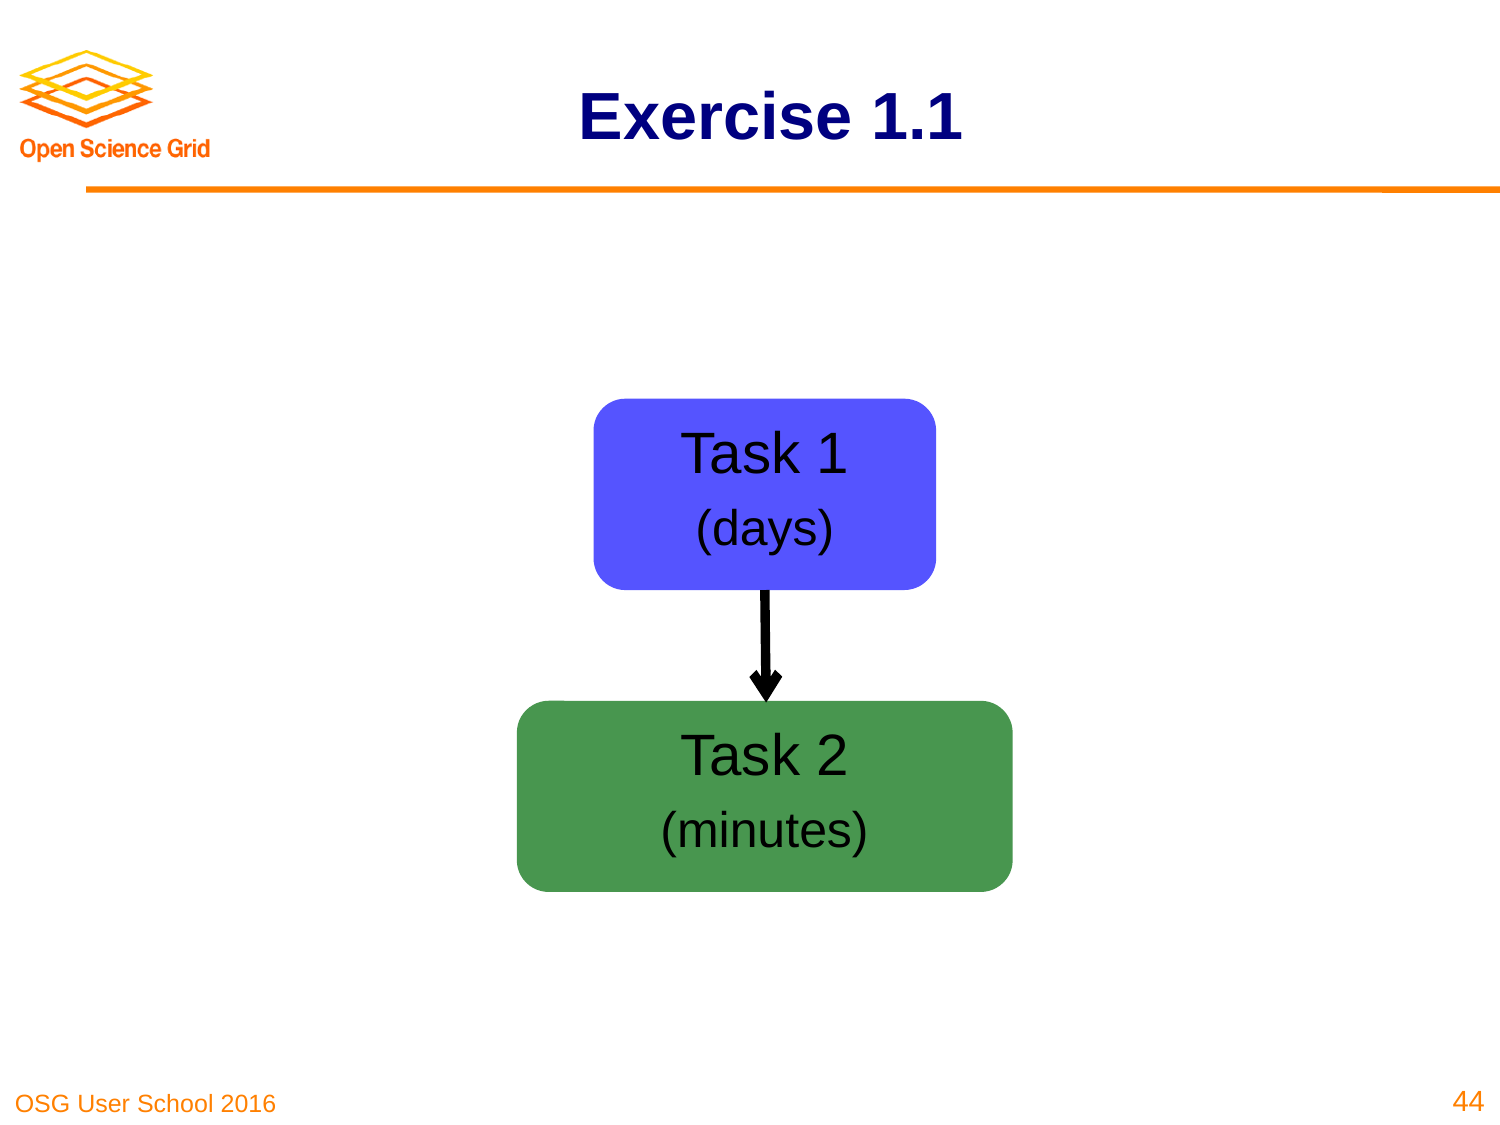

# Exercise 1.1
Task 1
(days)
Task 2
(minutes)
44